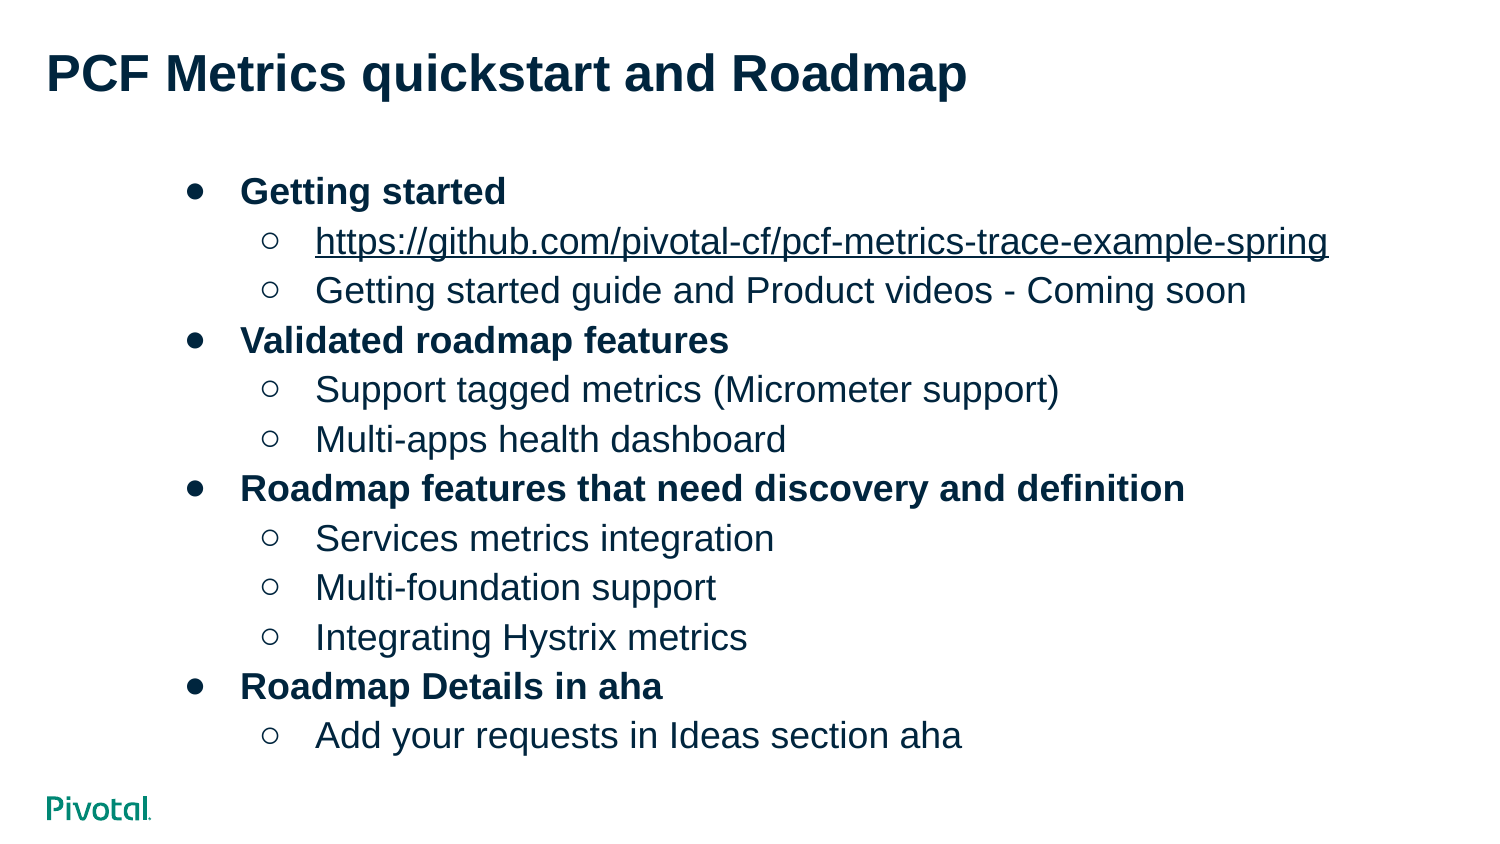

# PCF Metrics quickstart and Roadmap
Getting started
https://github.com/pivotal-cf/pcf-metrics-trace-example-spring
Getting started guide and Product videos - Coming soon
Validated roadmap features
Support tagged metrics (Micrometer support)
Multi-apps health dashboard
Roadmap features that need discovery and definition
Services metrics integration
Multi-foundation support
Integrating Hystrix metrics
Roadmap Details in aha
Add your requests in Ideas section aha